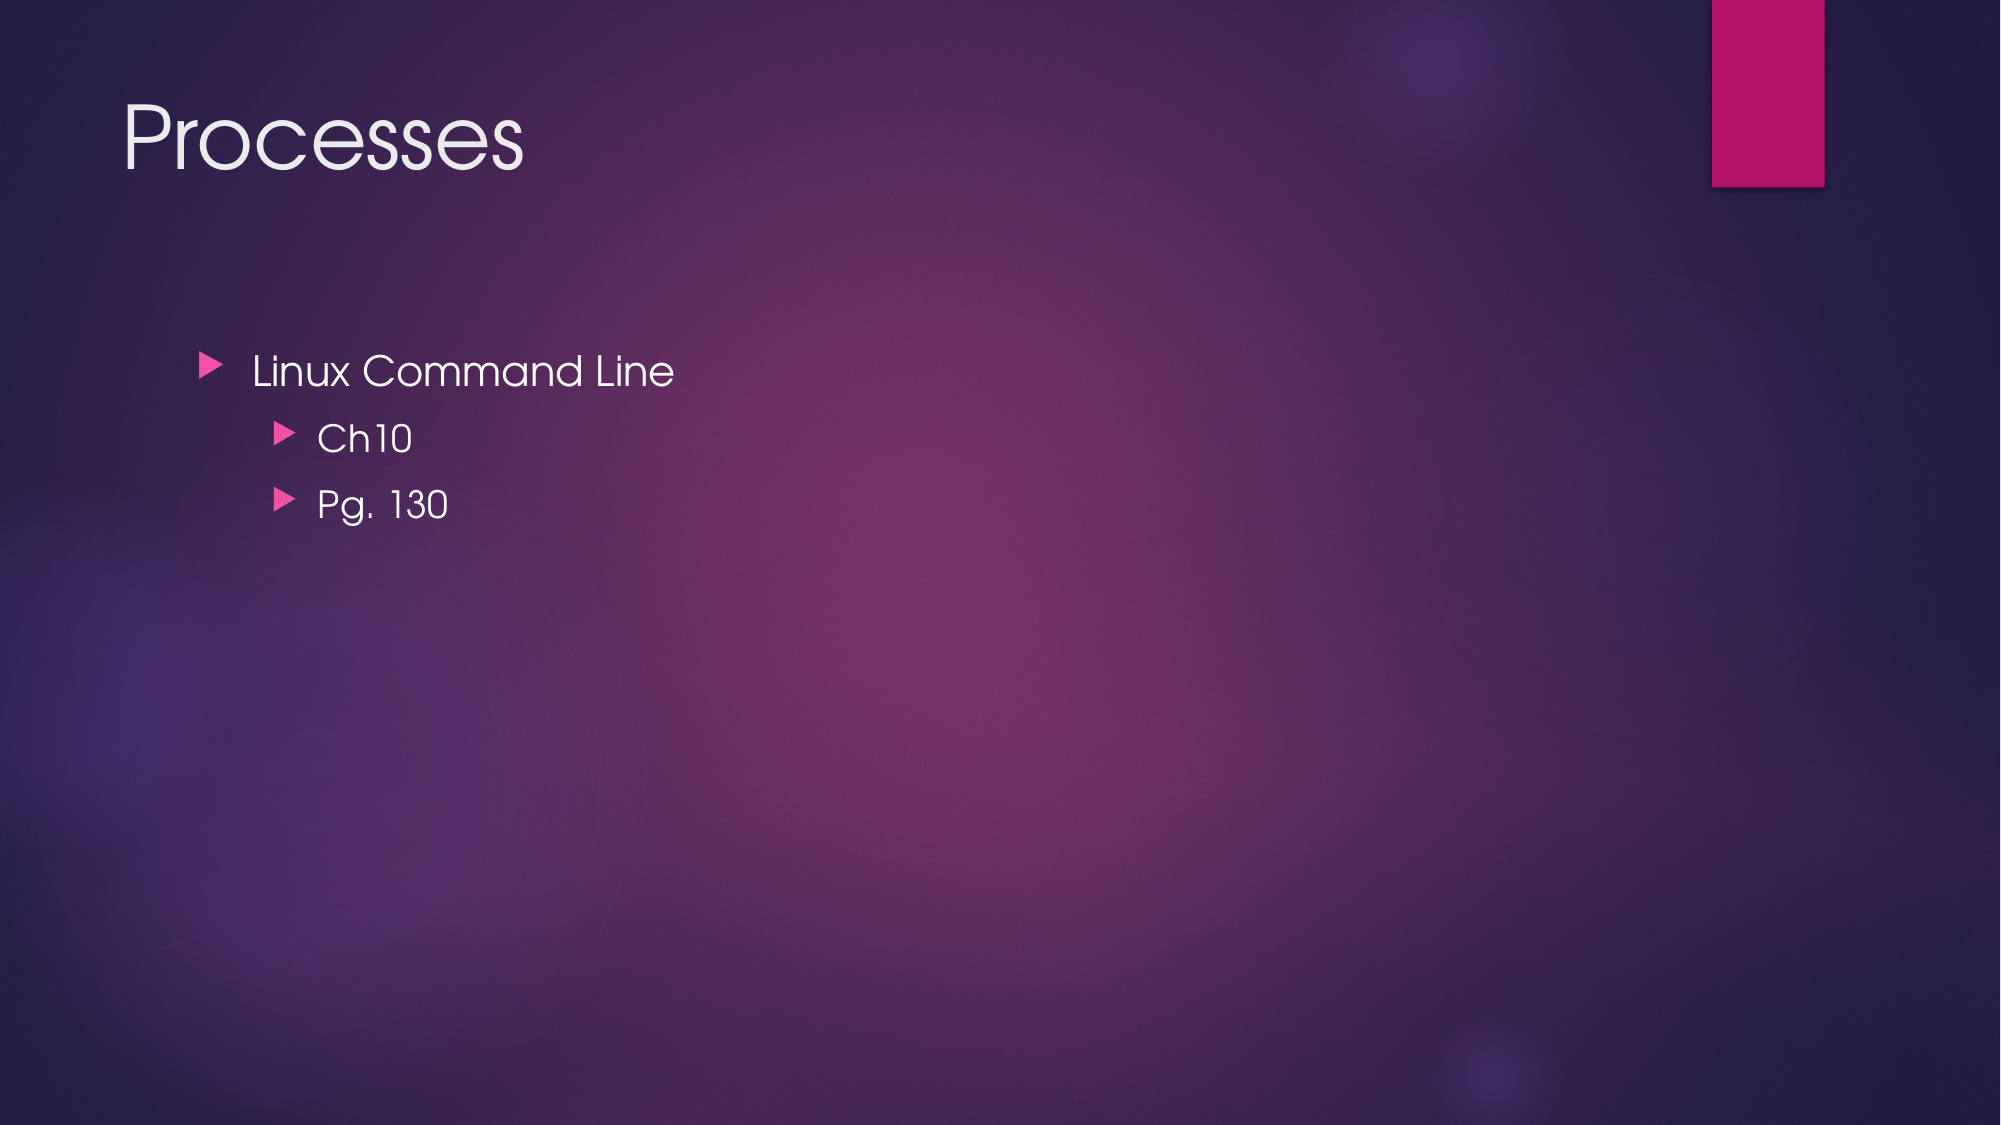

# Processes
Linux Command Line
Ch10
Pg. 130